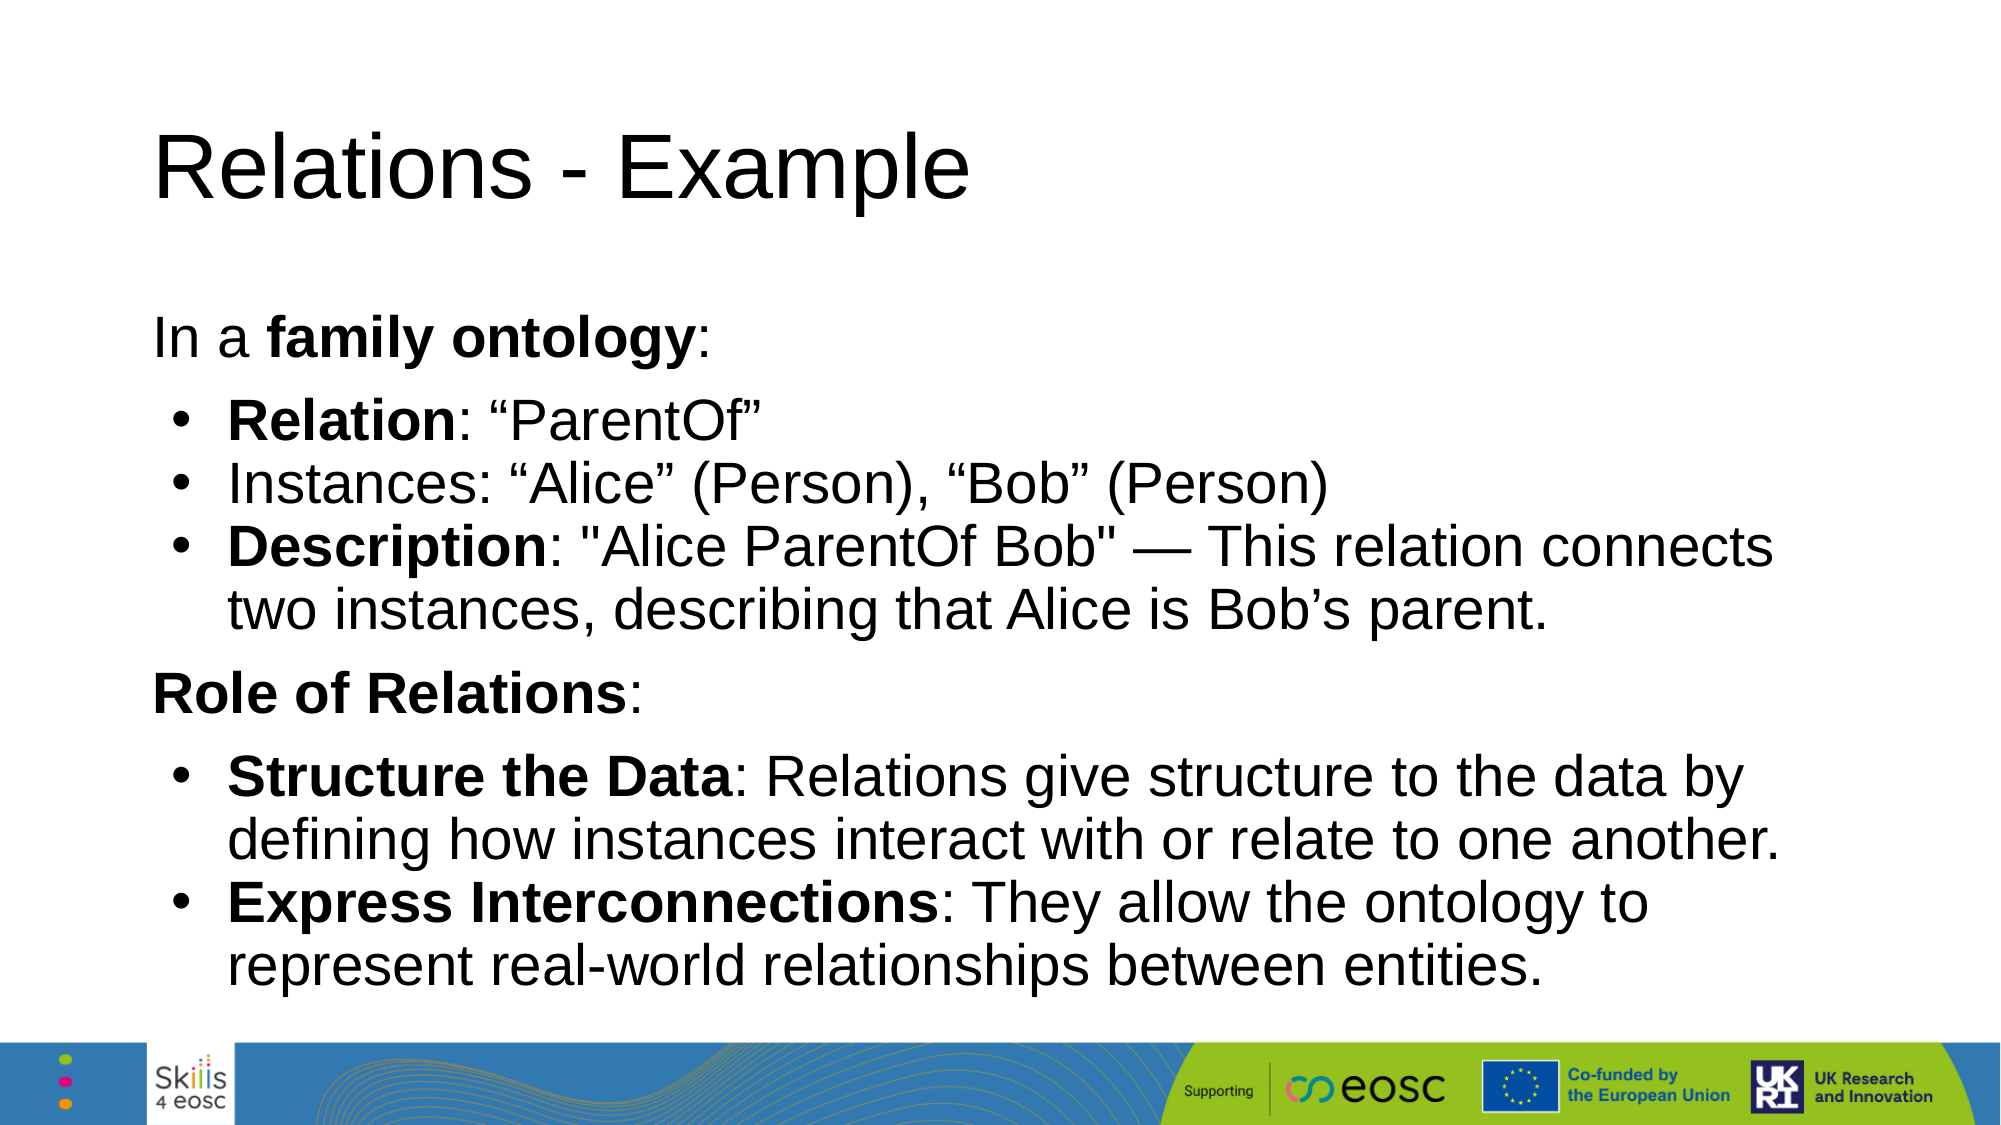

# Relations - Example
In a family ontology:
Relation: “ParentOf”
Instances: “Alice” (Person), “Bob” (Person)
Description: "Alice ParentOf Bob" — This relation connects two instances, describing that Alice is Bob’s parent.
Role of Relations:
Structure the Data: Relations give structure to the data by defining how instances interact with or relate to one another.
Express Interconnections: They allow the ontology to represent real-world relationships between entities.